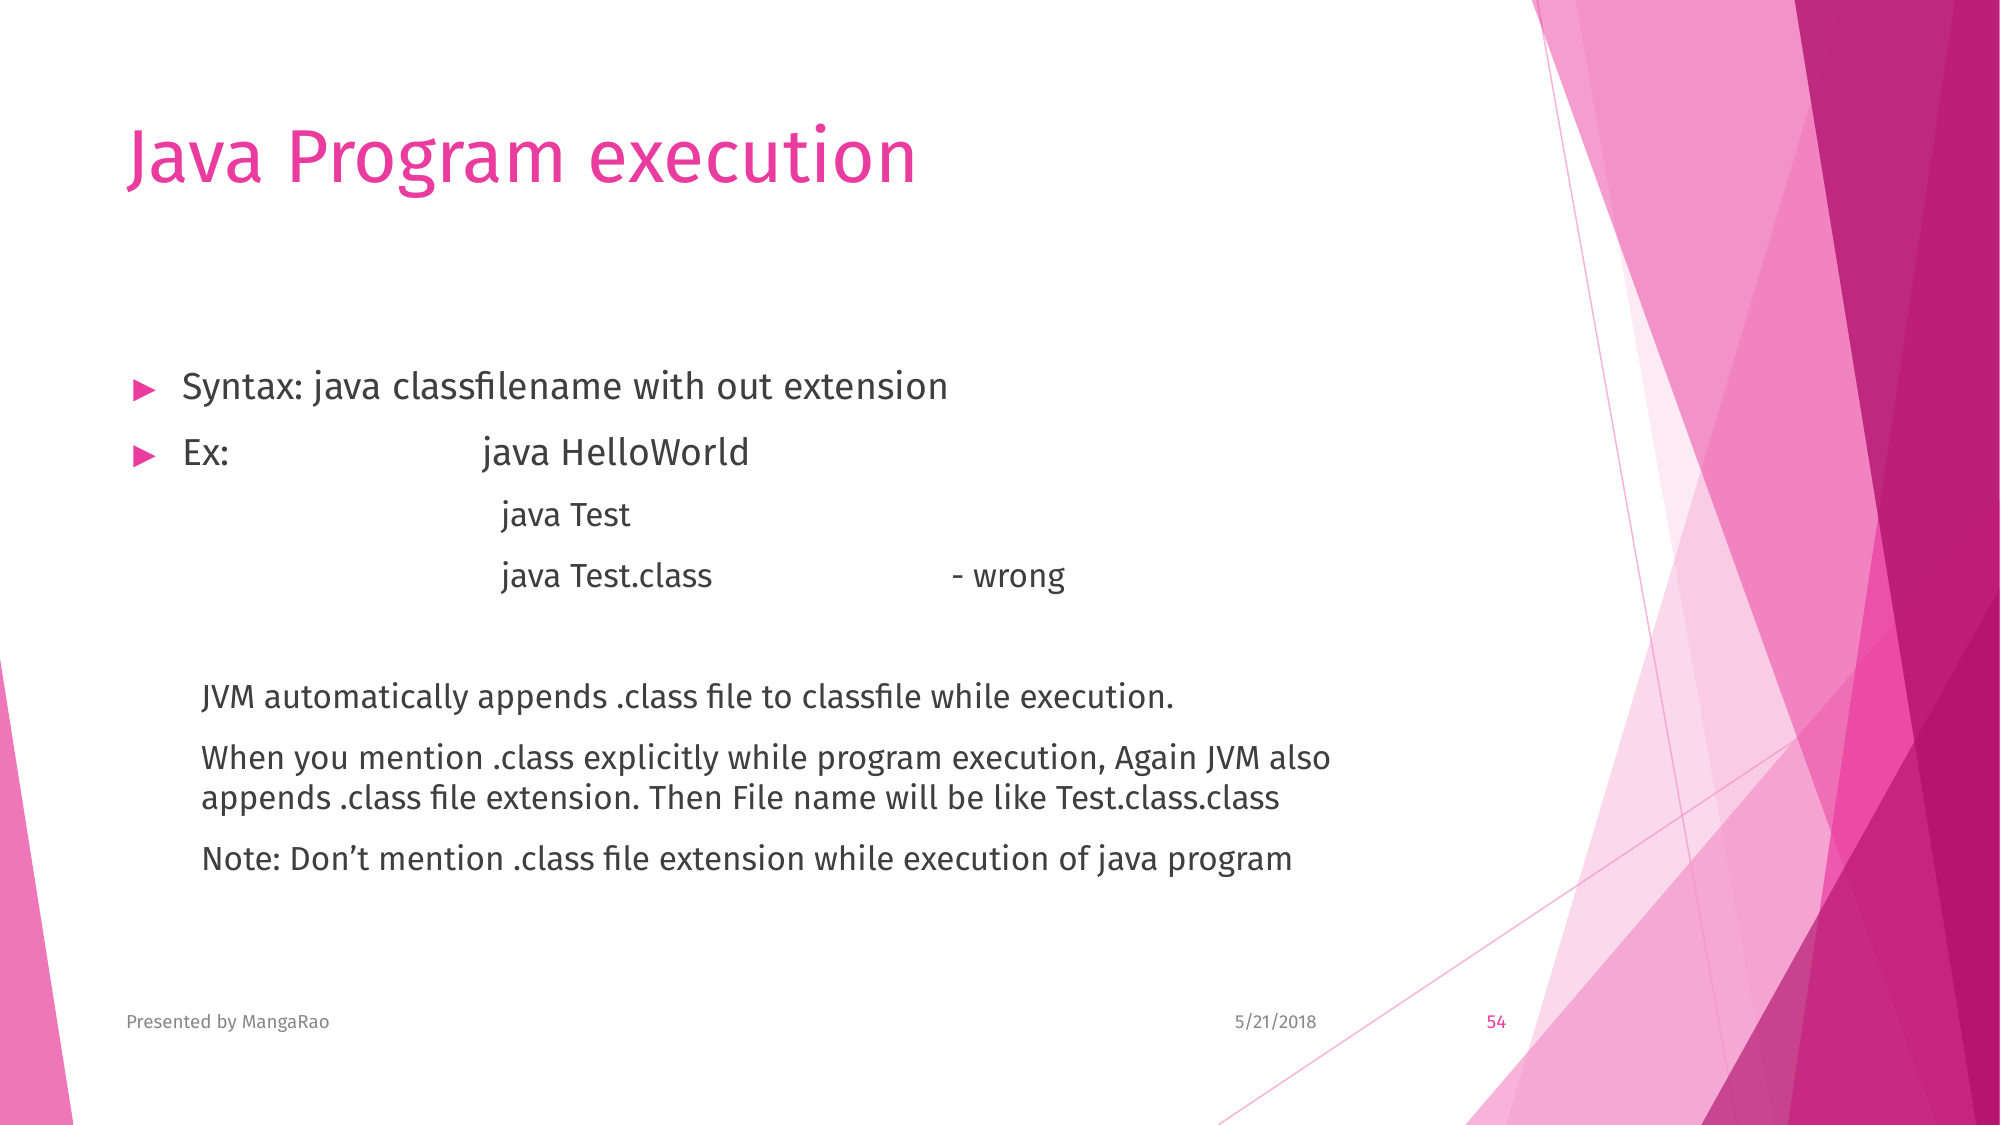

# Java Program execution
Syntax: java classfilename with out extension
Ex:		java HelloWorld
		java Test
		java Test.class		- wrong

JVM automatically appends .class file to classfile while execution.
When you mention .class explicitly while program execution, Again JVM also appends .class file extension. Then File name will be like Test.class.class
Note: Don’t mention .class file extension while execution of java program
Presented by MangaRao
5/21/2018
54